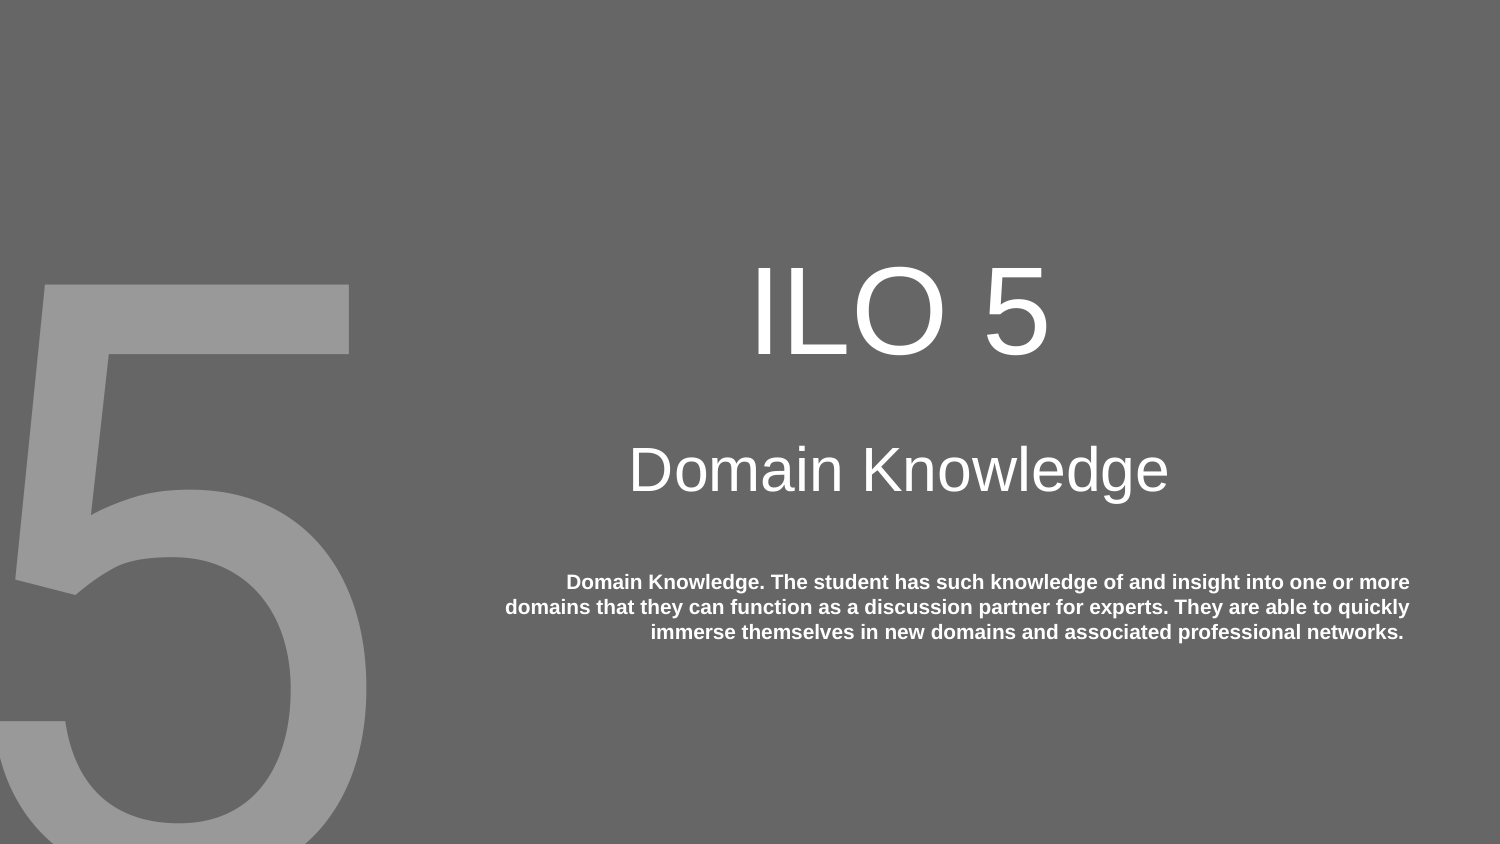

5
# ILO 5
Domain Knowledge
Domain Knowledge. The student has such knowledge of and insight into one or more domains that they can function as a discussion partner for experts. They are able to quickly immerse themselves in new domains and associated professional networks.